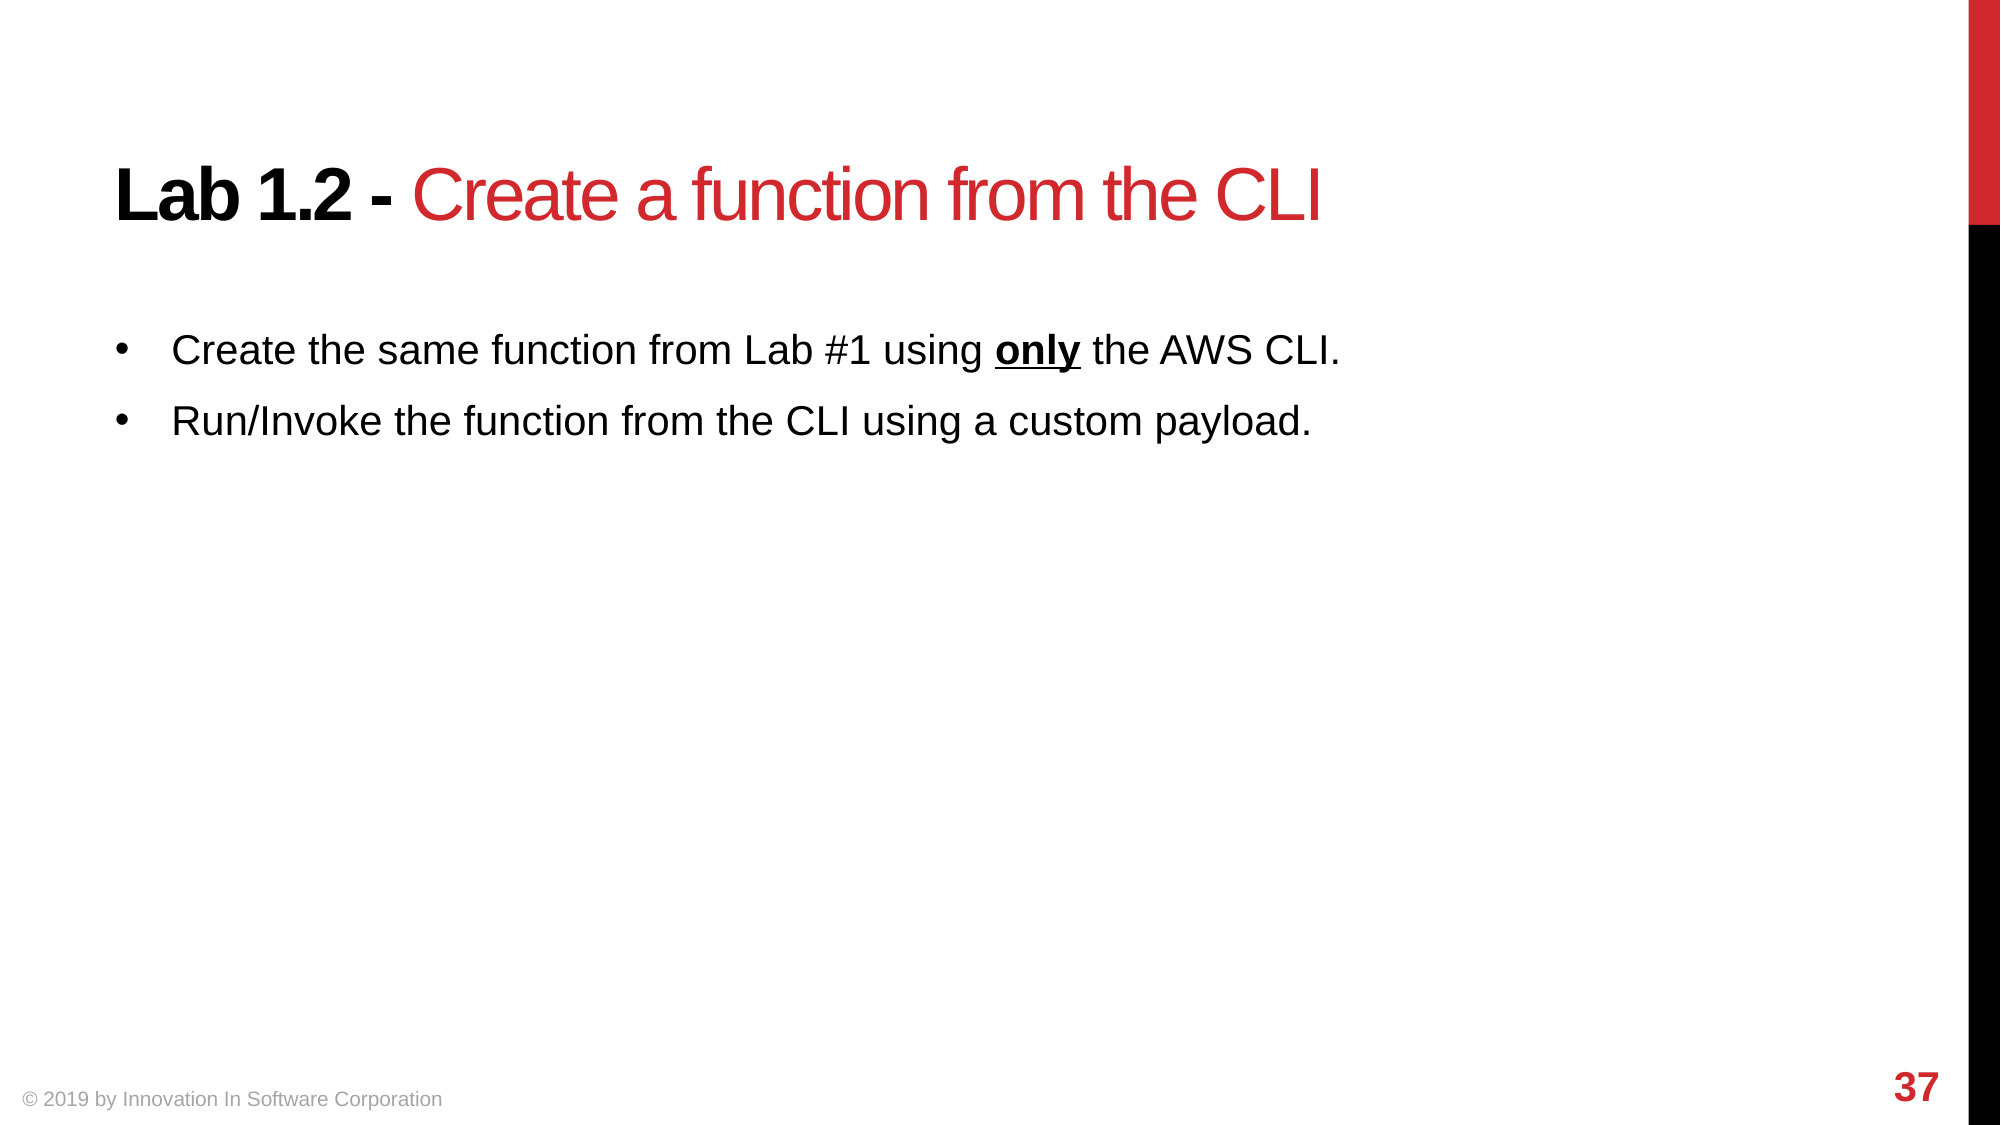

# Lab 1.2 - Create a function from the CLI

Create the same function from Lab #1 using only the AWS CLI.
Run/Invoke the function from the CLI using a custom payload.

37
© 2019 by Innovation In Software Corporation